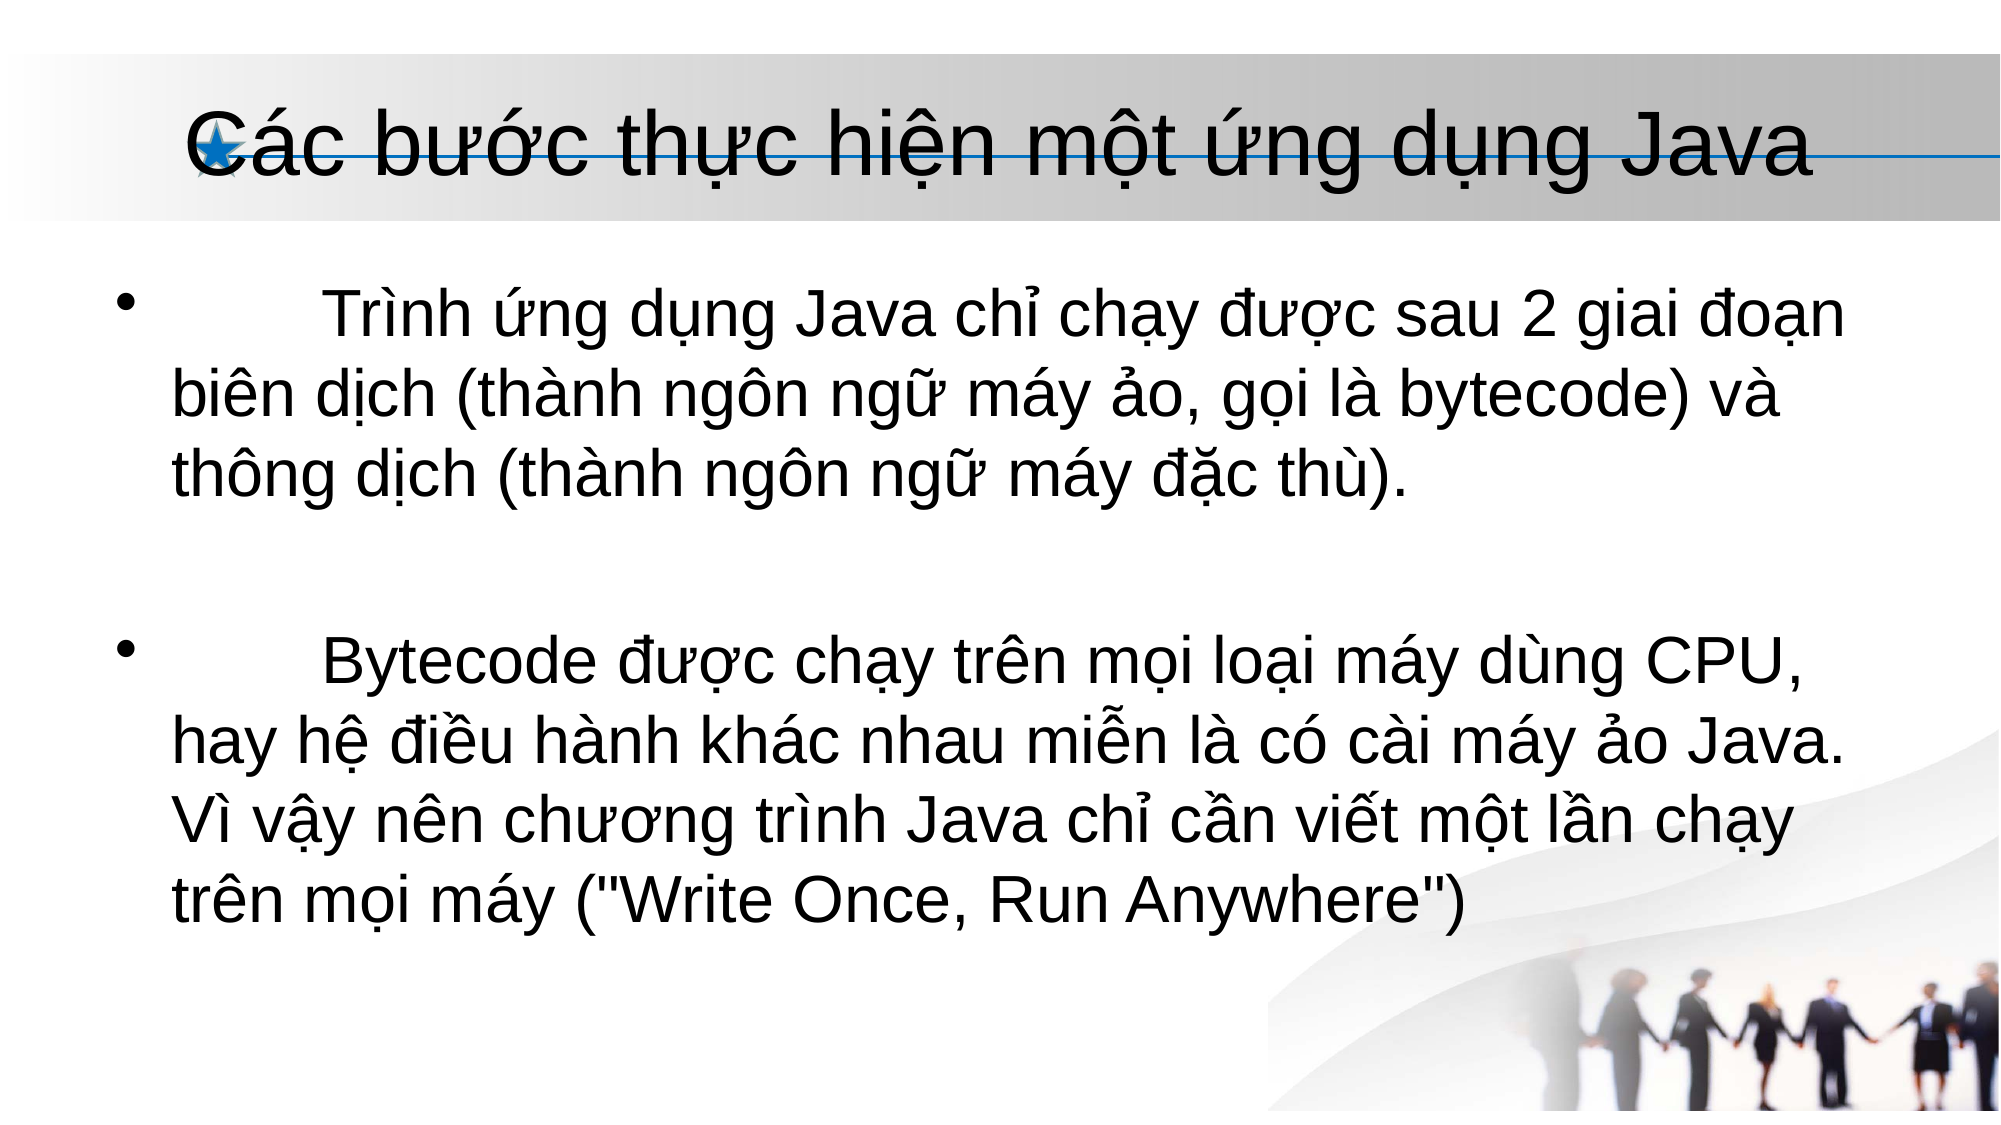

# Các bước thực hiện một ứng dụng Java
	Trình ứng dụng Java chỉ chạy được sau 2 giai đoạn biên dịch (thành ngôn ngữ máy ảo, gọi là bytecode) và thông dịch (thành ngôn ngữ máy đặc thù).

	Bytecode được chạy trên mọi loại máy dùng CPU, hay hệ điều hành khác nhau miễn là có cài máy ảo Java. Vì vậy nên chương trình Java chỉ cần viết một lần chạy trên mọi máy ("Write Once, Run Anywhere")

11